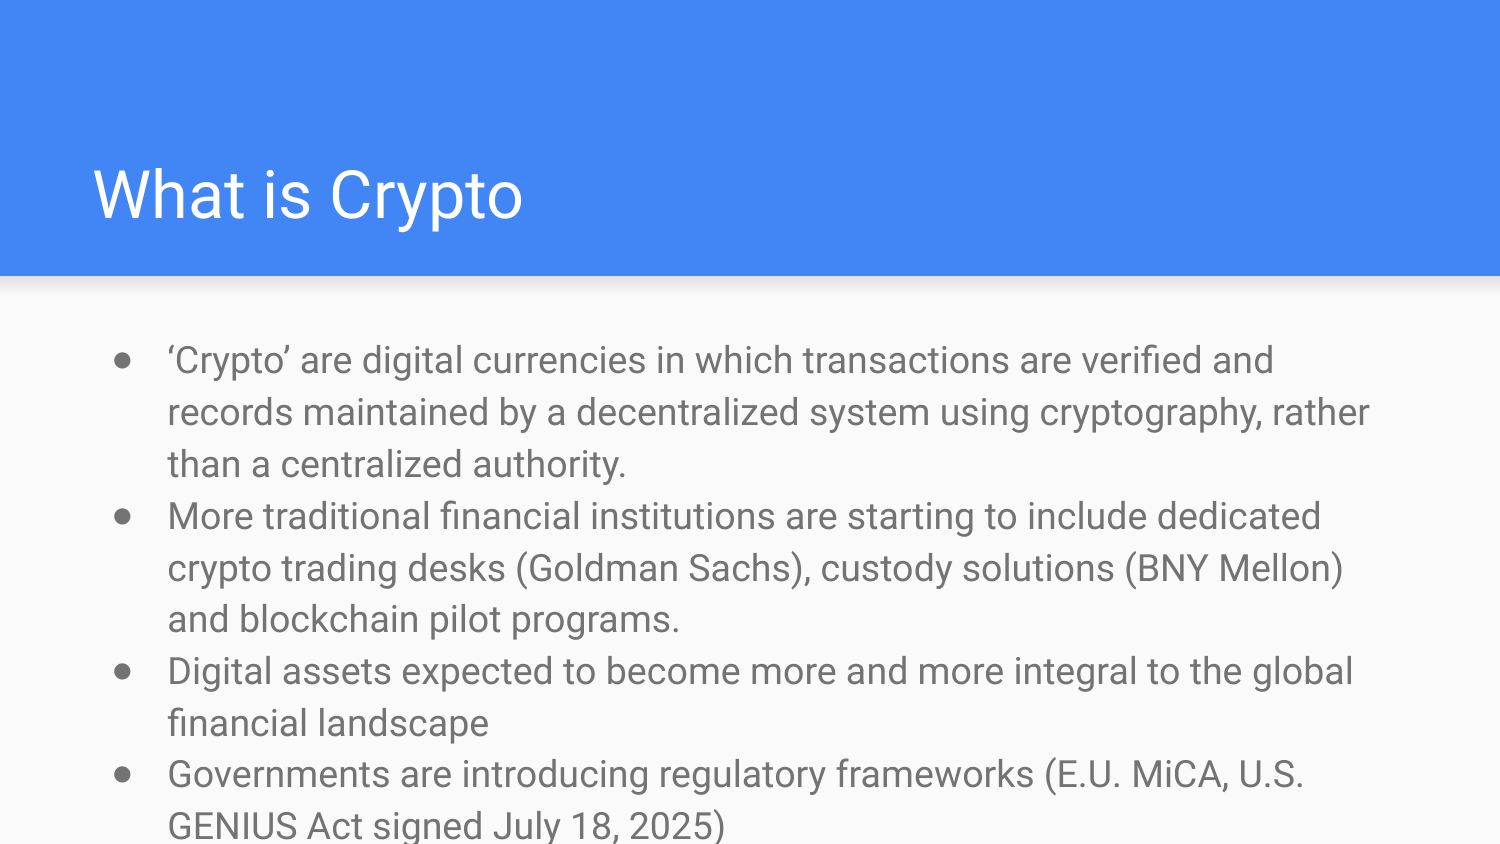

# What is Crypto
‘Crypto’ are digital currencies in which transactions are verified and records maintained by a decentralized system using cryptography, rather than a centralized authority.
More traditional financial institutions are starting to include dedicated crypto trading desks (Goldman Sachs), custody solutions (BNY Mellon) and blockchain pilot programs.
Digital assets expected to become more and more integral to the global financial landscape
Governments are introducing regulatory frameworks (E.U. MiCA, U.S. GENIUS Act signed July 18, 2025)